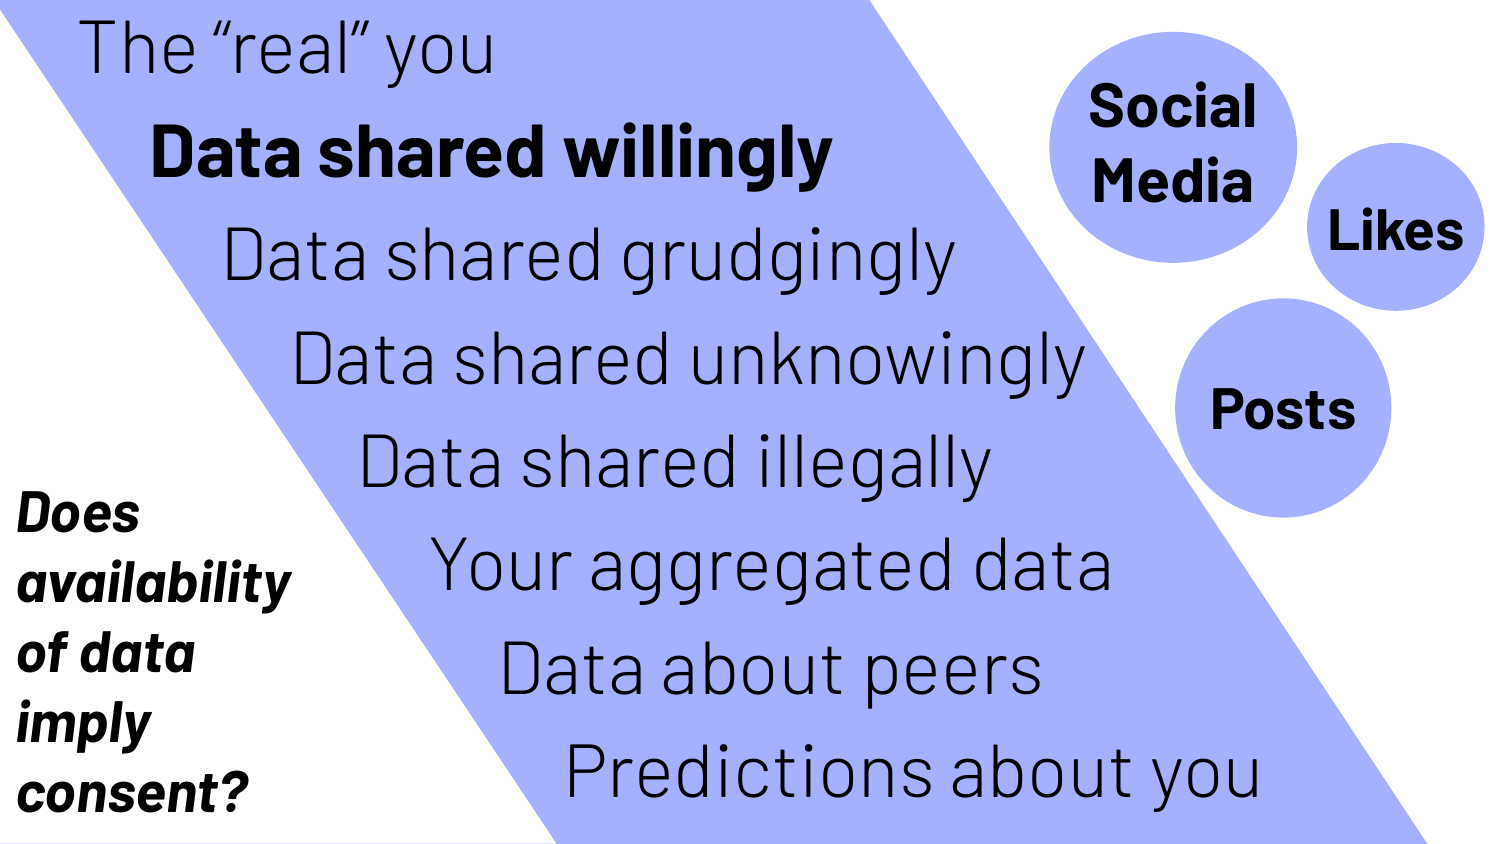

The “real” you

Social Media
Data shared willingly

#

Likes

Data shared grudgingly

Data shared unknowingly

Posts
Data shared illegally

Does availability of data imply consent?
Your aggregated data

Data about peers

Predictions about you